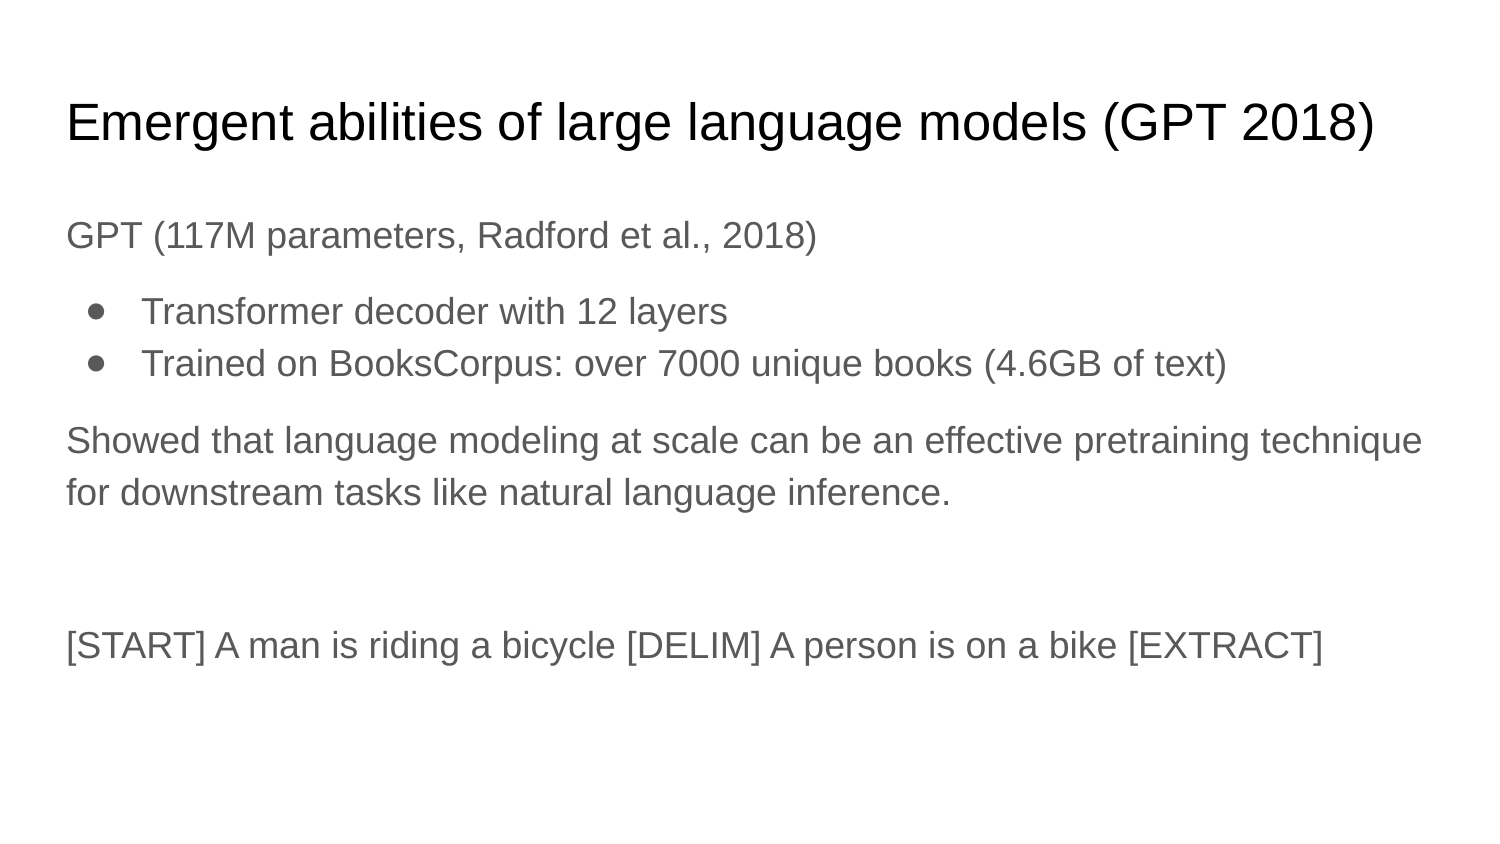

# Emergent abilities of large language models (GPT 2018)
GPT (117M parameters, Radford et al., 2018)
Transformer decoder with 12 layers
Trained on BooksCorpus: over 7000 unique books (4.6GB of text)
Showed that language modeling at scale can be an effective pretraining technique for downstream tasks like natural language inference.

[START] A man is riding a bicycle [DELIM] A person is on a bike [EXTRACT]